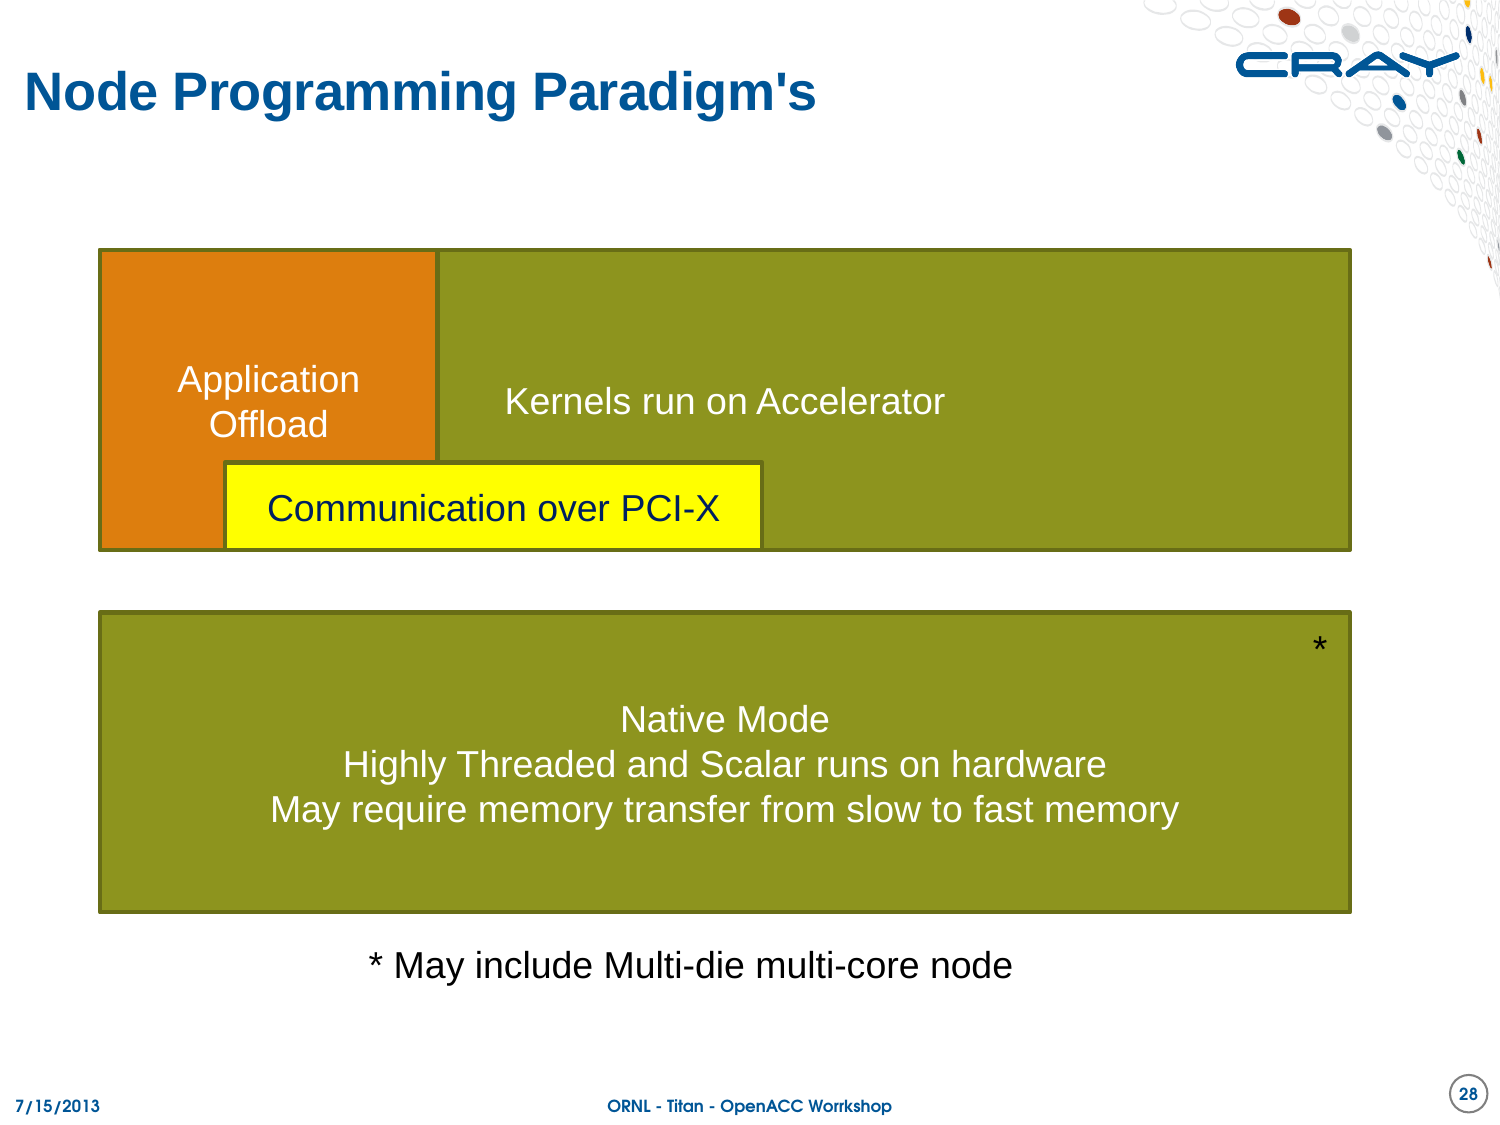

# Node Programming Paradigm's
Kernels run on Accelerator
Application
Offload
Communication over PCI-X
Native Mode
Highly Threaded and Scalar runs on hardware
May require memory transfer from slow to fast memory
*
* May include Multi-die multi-core node
28
7/15/2013
ORNL - Titan - OpenACC Worrkshop